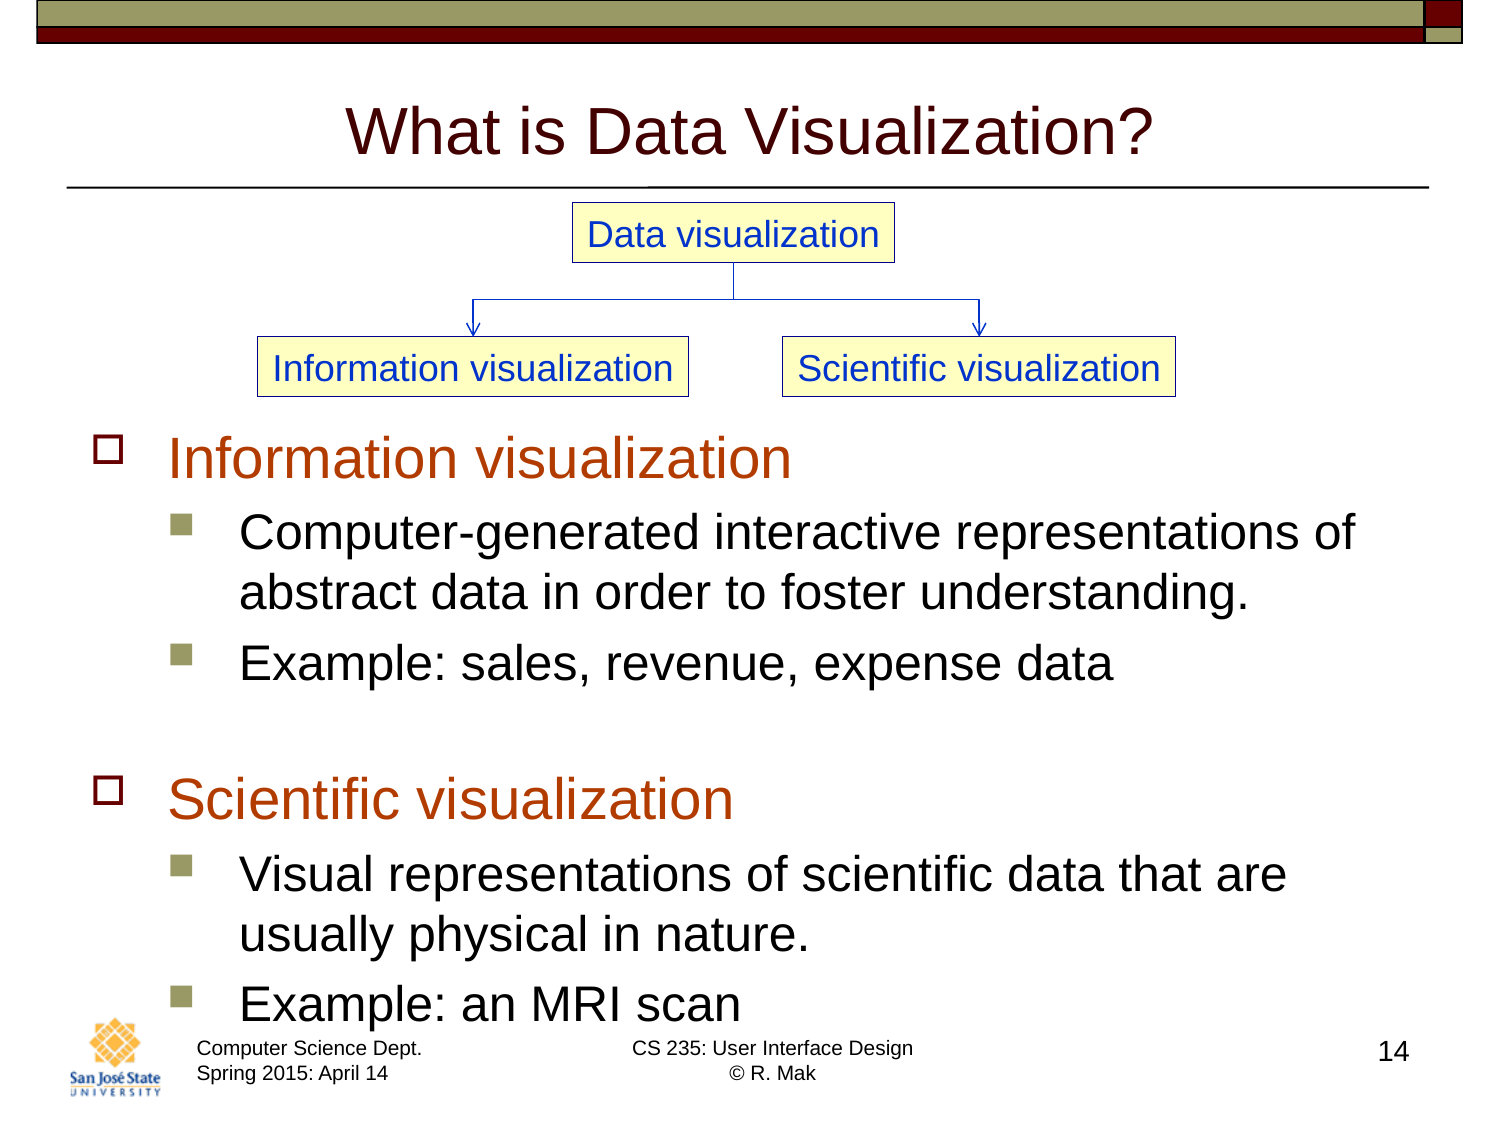

# What is Data Visualization?
Data visualization
Information visualization
Scientific visualization
Information visualization
Computer-generated interactive representations of abstract data in order to foster understanding.
Example: sales, revenue, expense data

Scientific visualization
Visual representations of scientific data that are usually physical in nature.
Example: an MRI scan
14